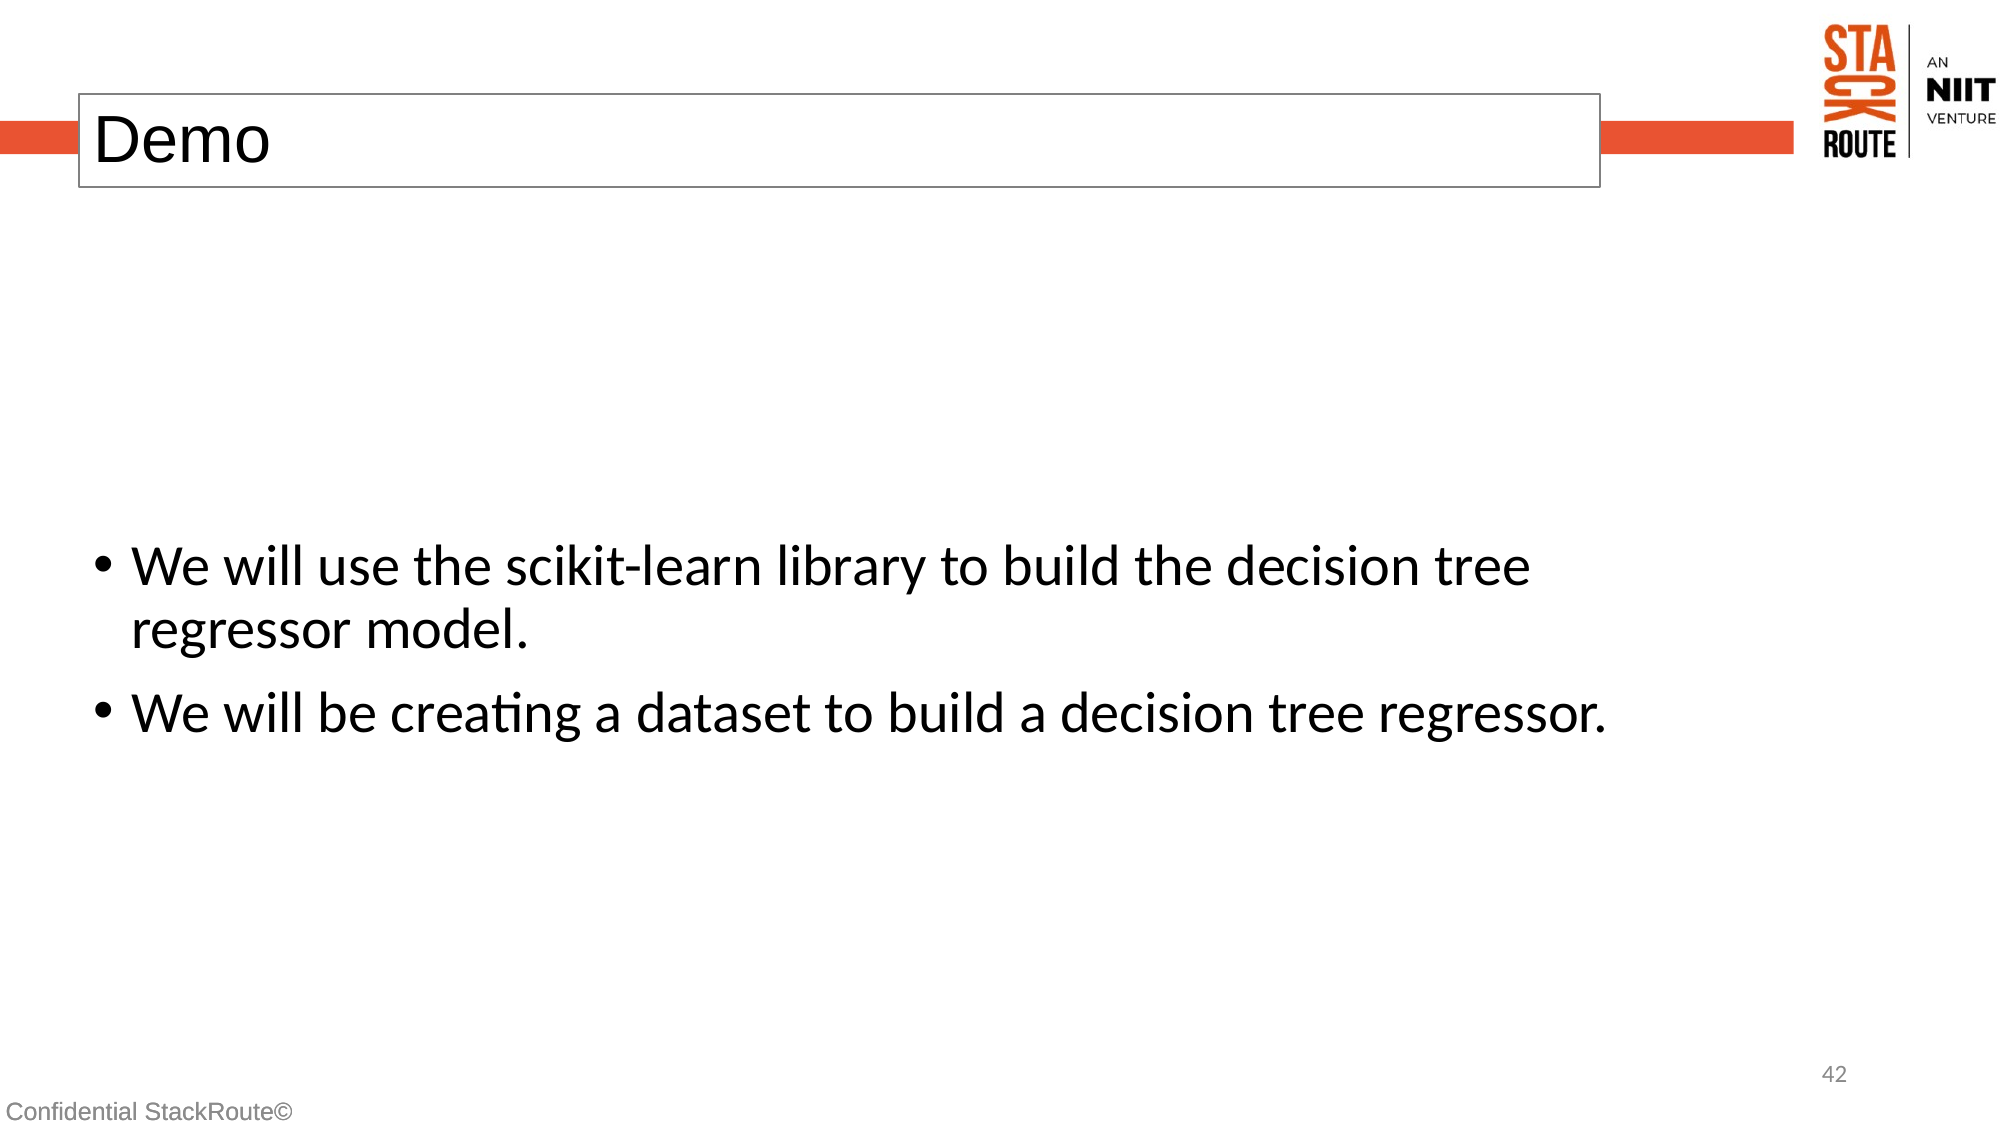

# Demo
We will use the scikit-learn library to build the decision tree regressor model.
We will be creating a dataset to build a decision tree regressor.

42